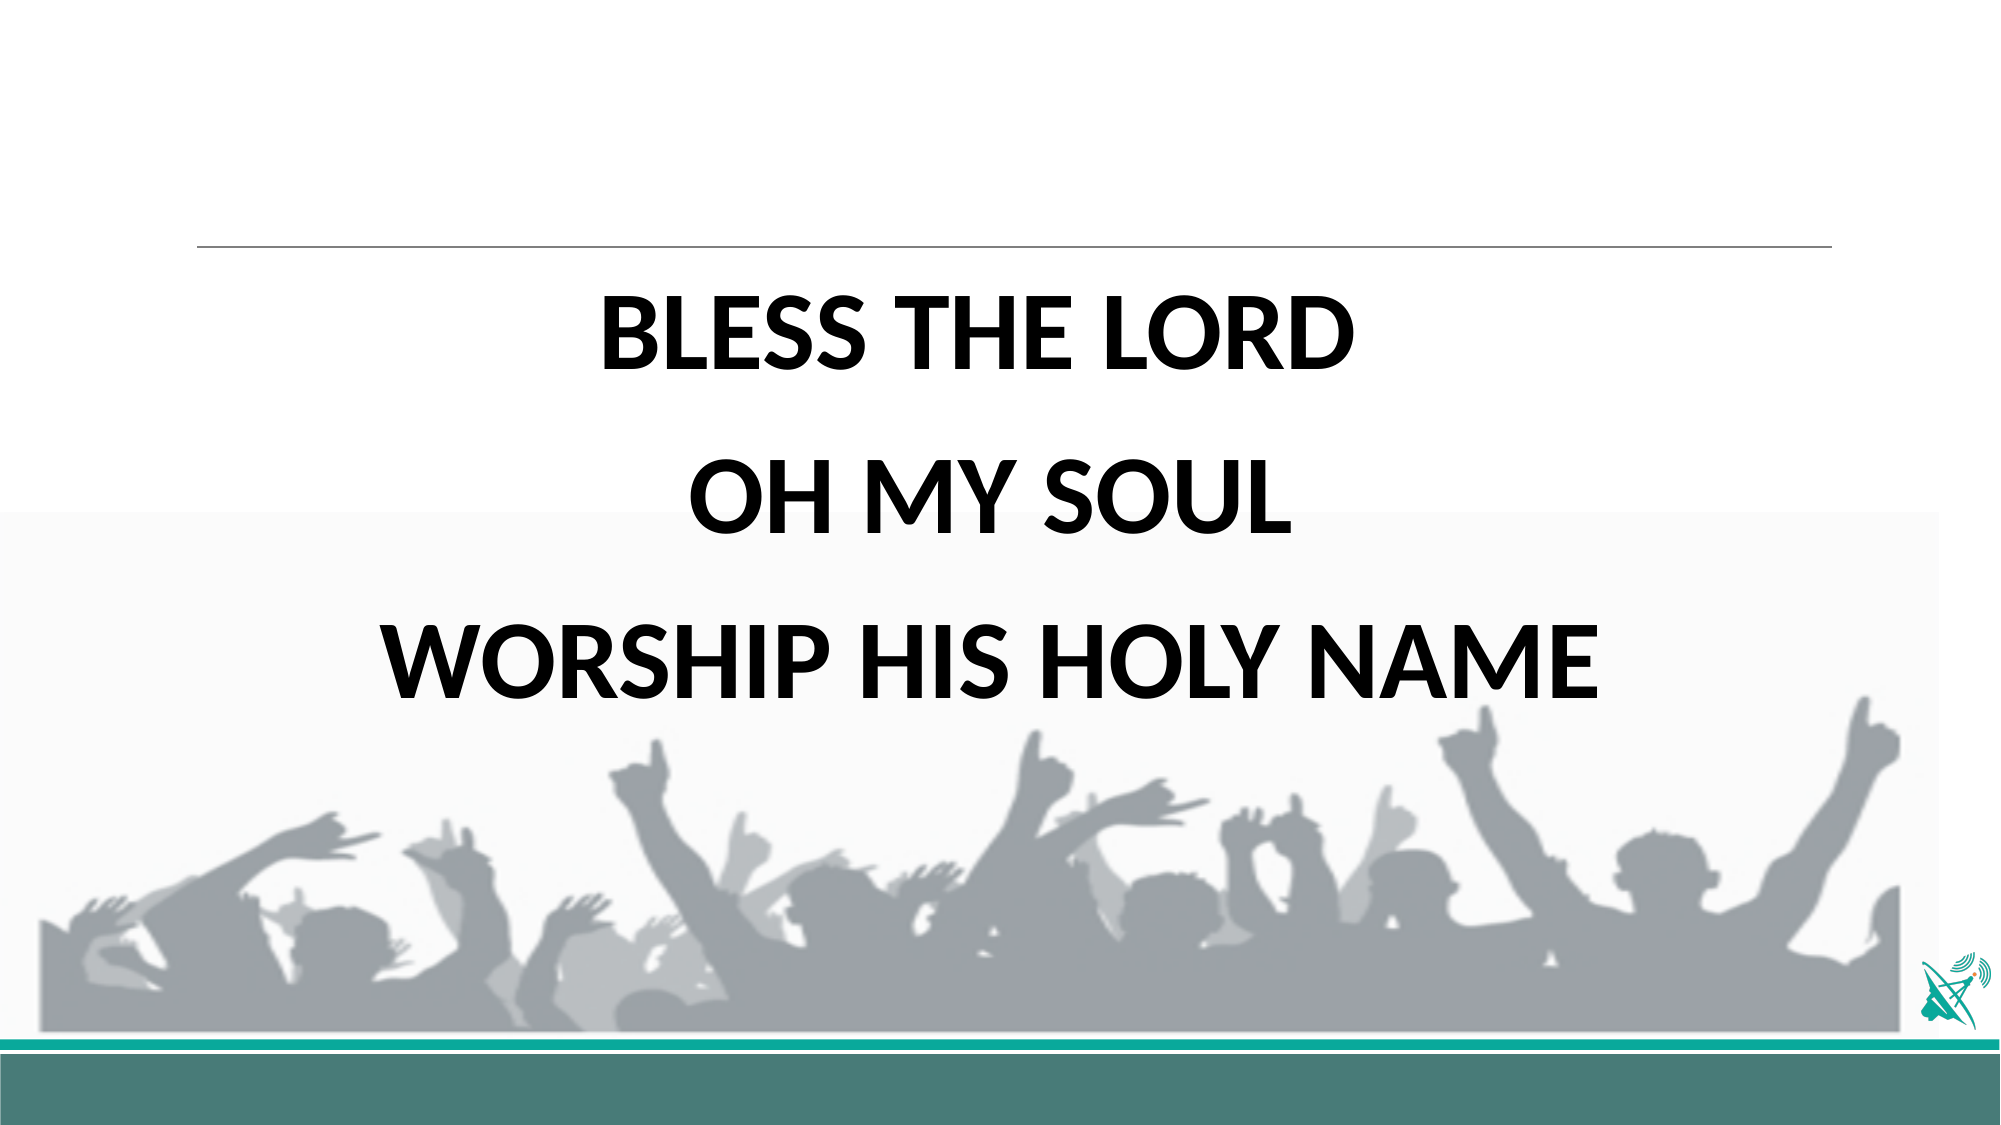

BLESS THE LORD
OH MY SOUL
WORSHIP HIS HOLY NAME